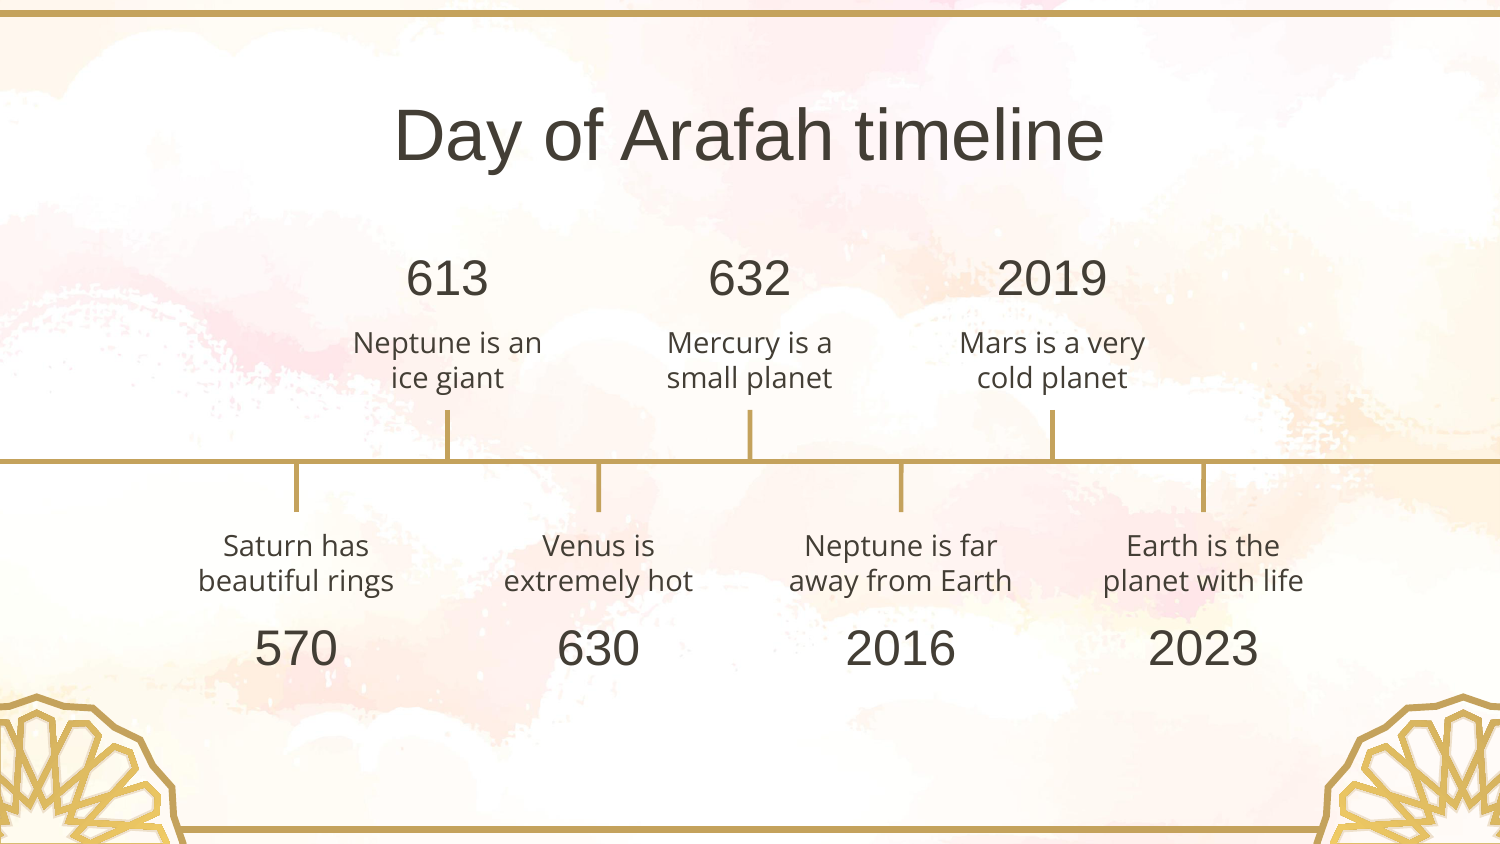

# Day of Arafah timeline
613
632
2019
Neptune is an ice giant
Mercury is a small planet
Mars is a very cold planet
Neptune is far away from Earth
Saturn has beautiful rings
Venus is extremely hot
Earth is the planet with life
570
630
2016
2023